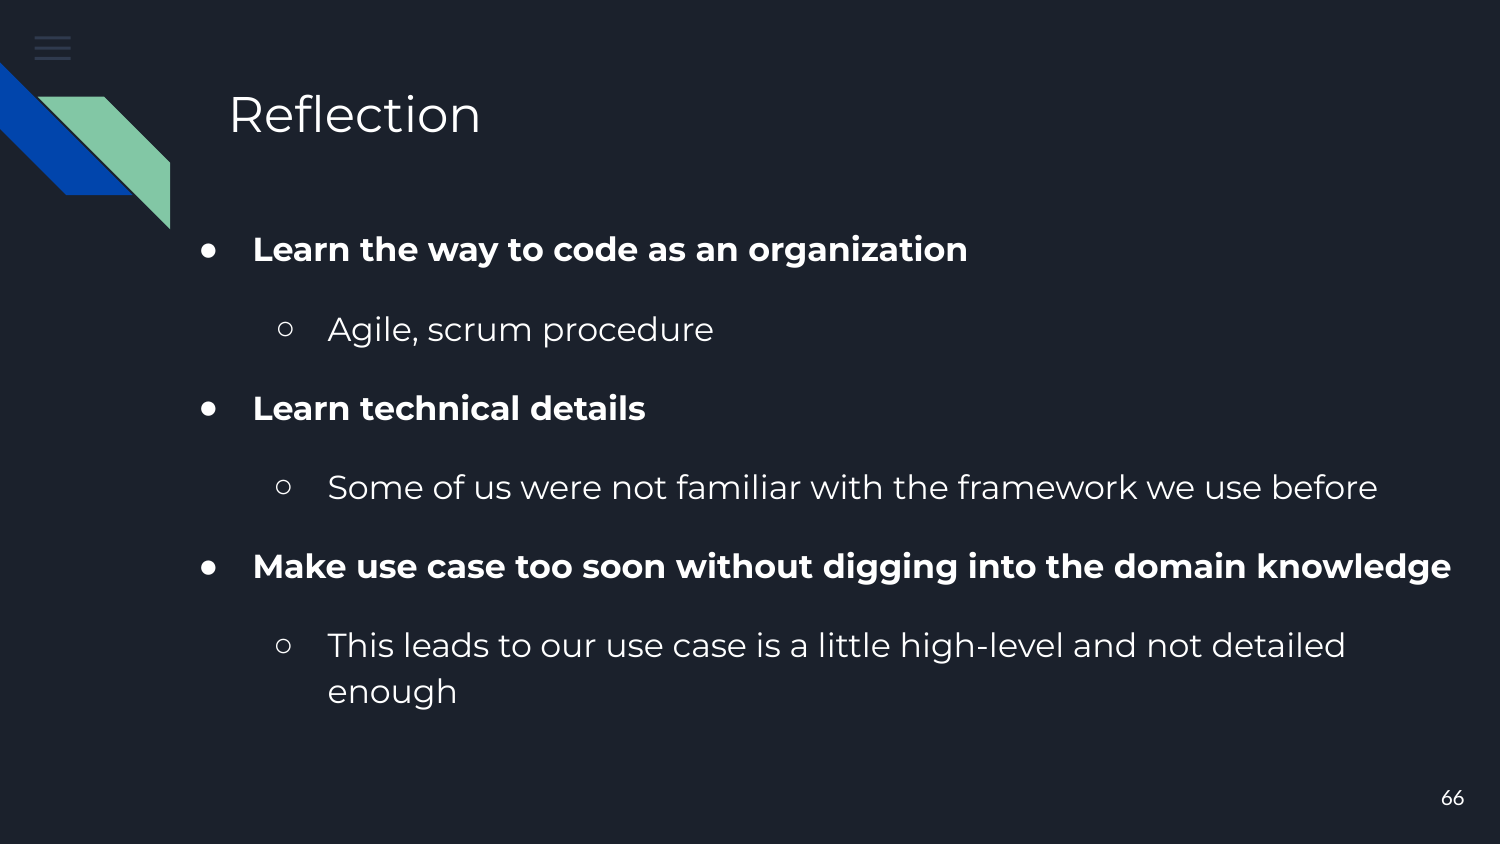

# Reflection

Learn the way to code as an organization
Agile, scrum procedure
Learn technical details
Some of us were not familiar with the framework we use before
Make use case too soon without digging into the domain knowledge
This leads to our use case is a little high-level and not detailed enough

66